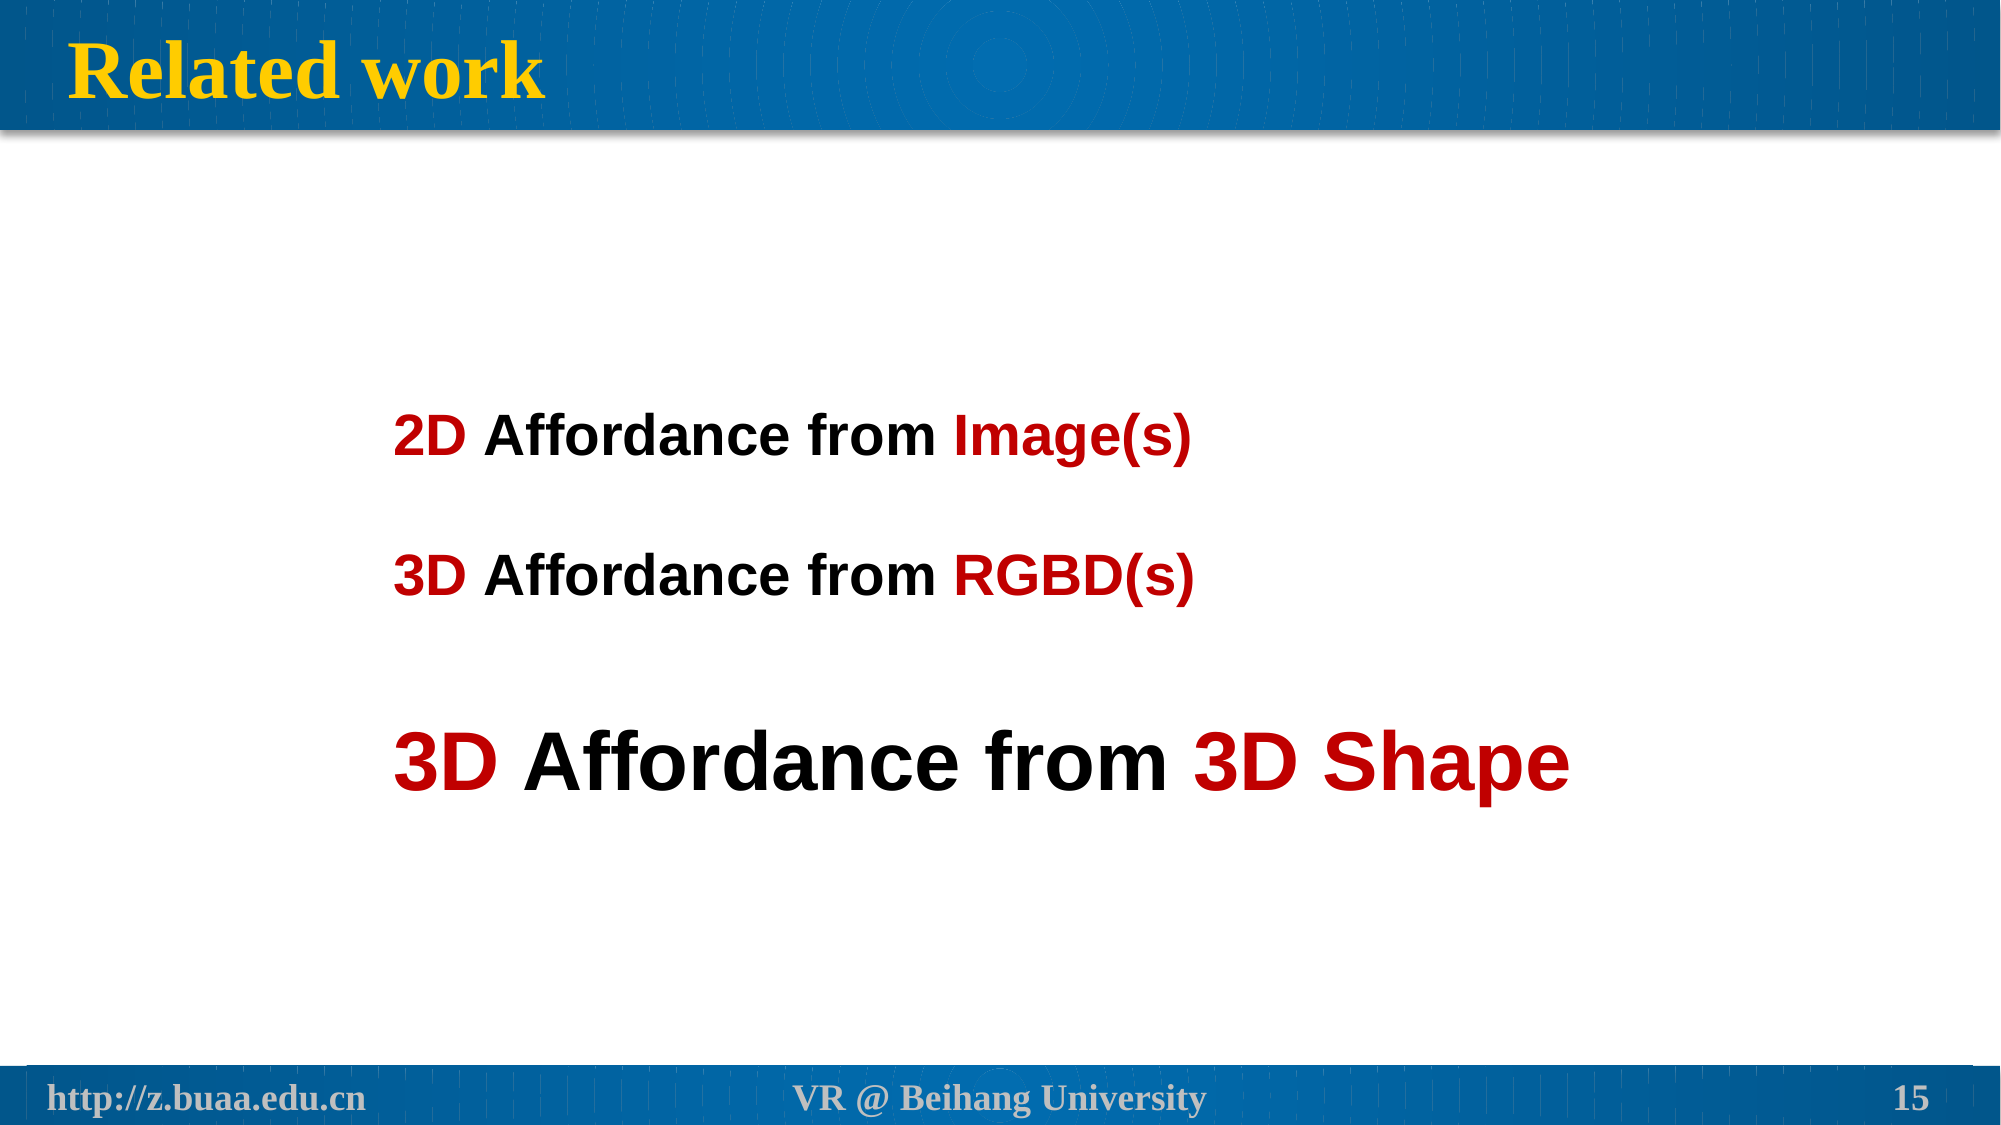

# Related work
 2D Affordance from Image(s)
 3D Affordance from RGBD(s)
 3D Affordance from 3D Shape